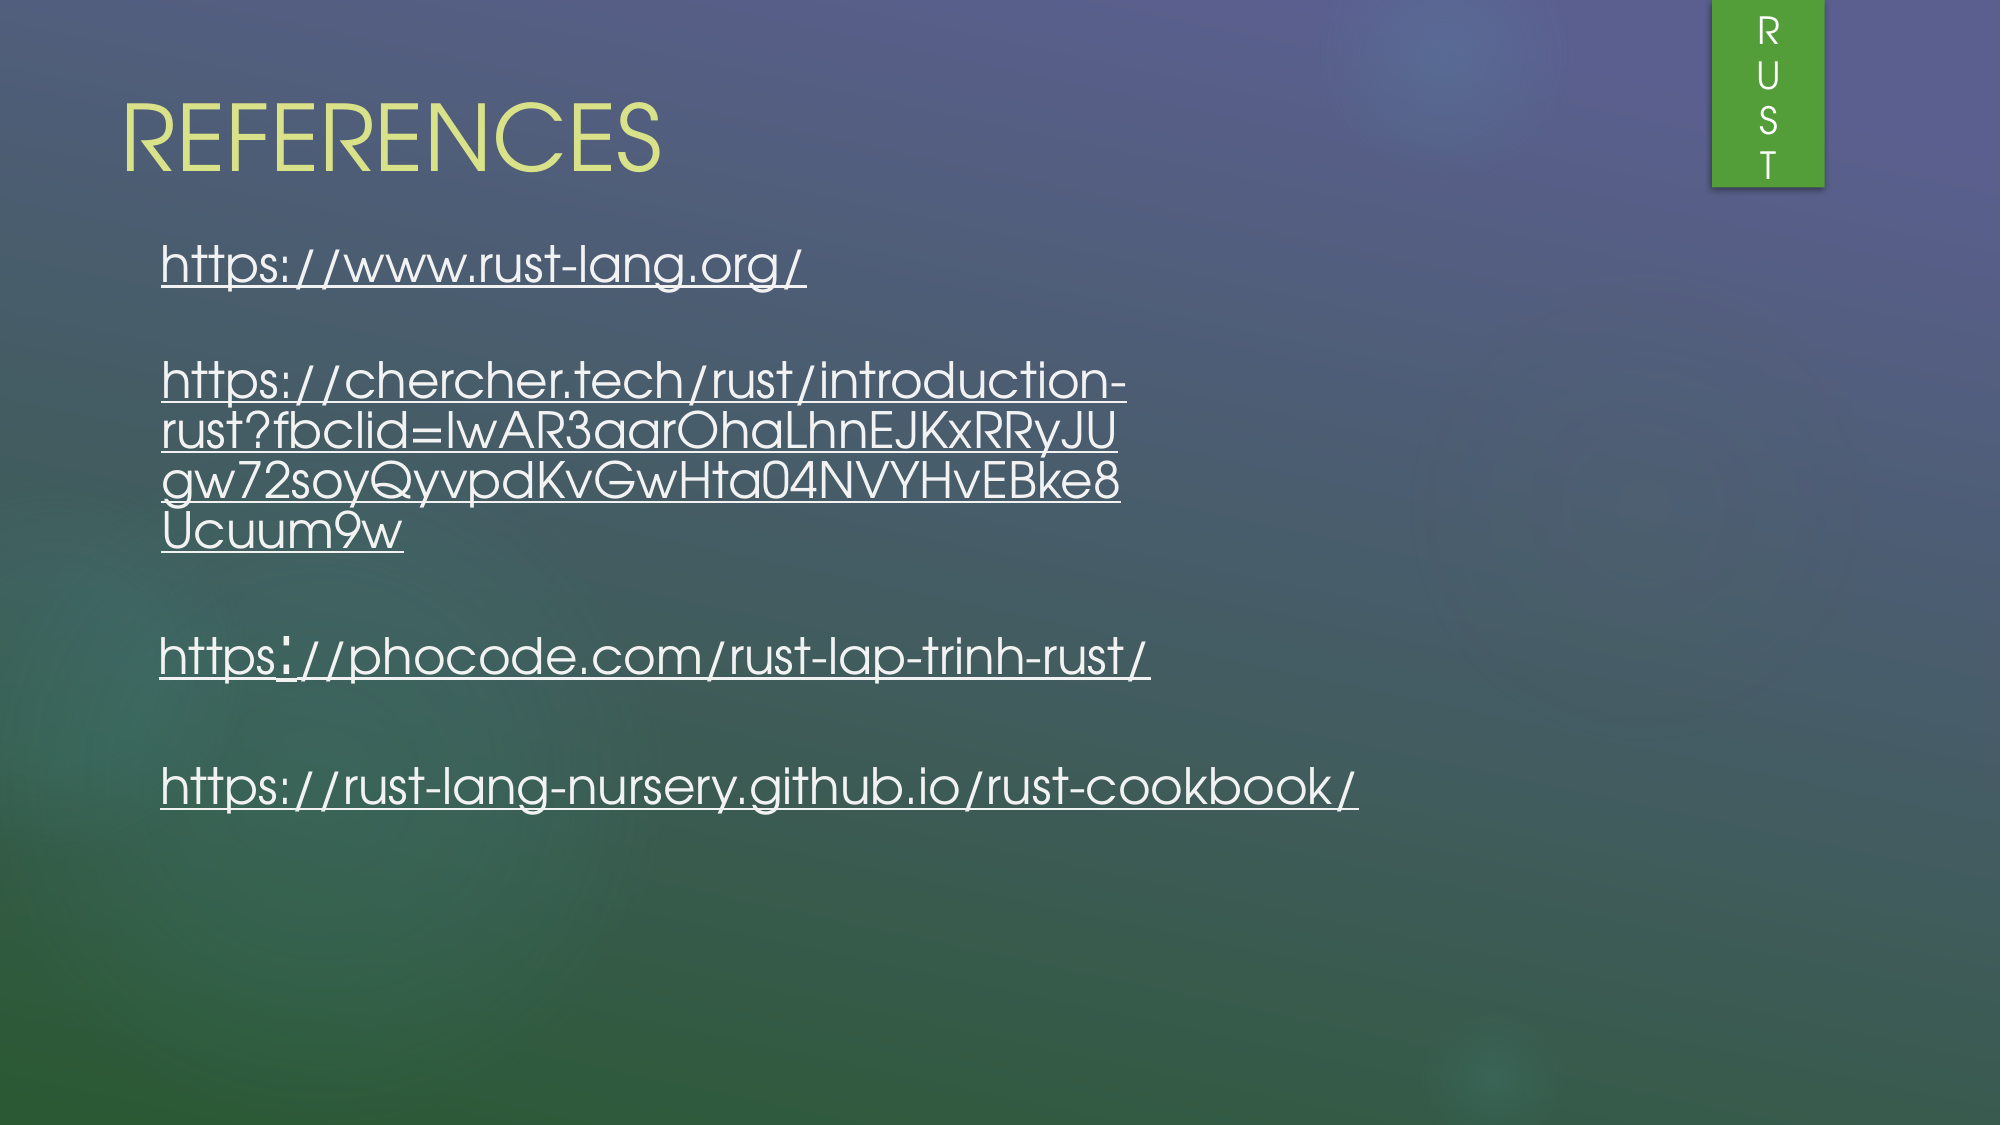

R
U
S
T
REFERENCES
https://www.rust-lang.org/
https://chercher.tech/rust/introduction-rust?fbclid=IwAR3aarOhaLhnEJKxRRyJUgw72soyQyvpdKvGwHta04NVYHvEBke8Ucuum9w

https://phocode.com/rust-lap-trinh-rust/

https://rust-lang-nursery.github.io/rust-cookbook/